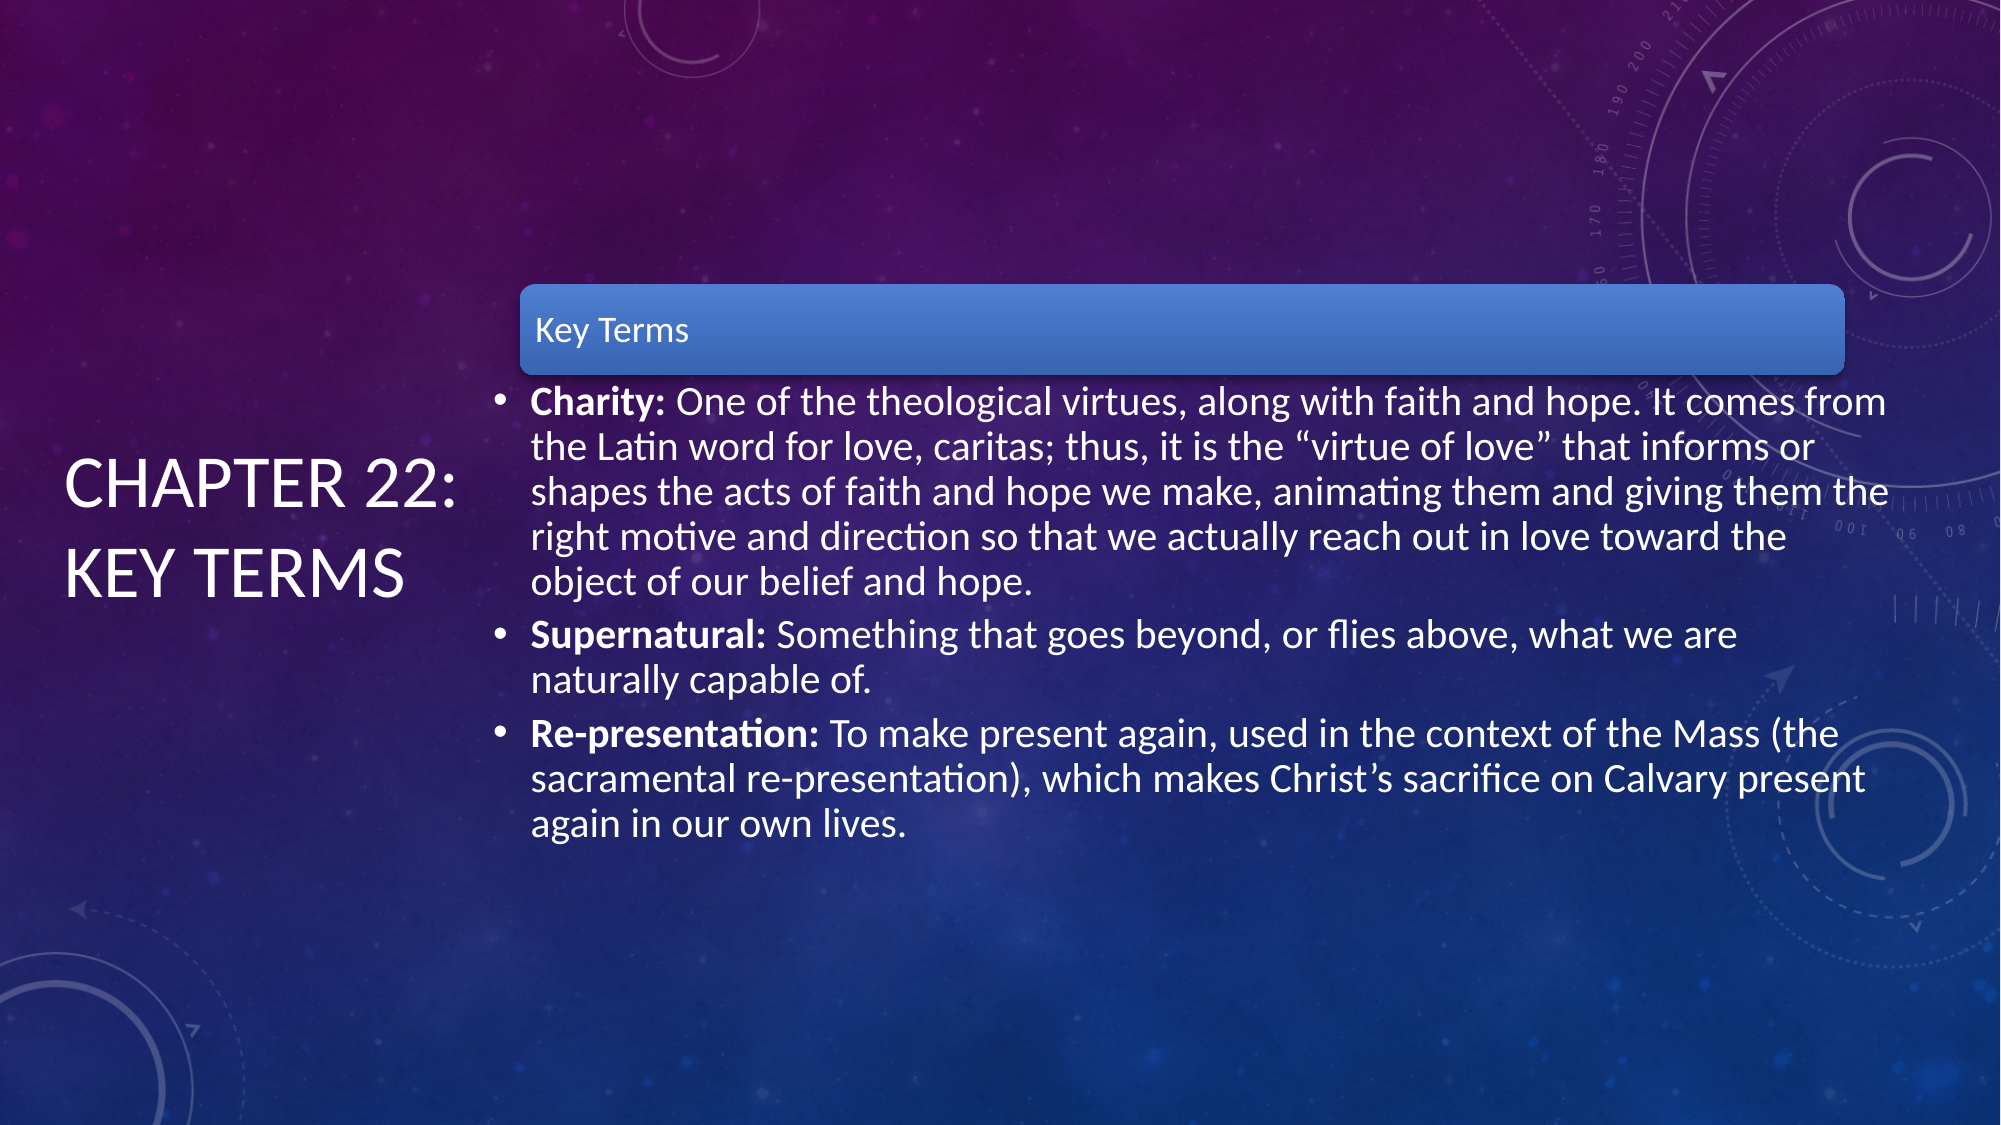

# Chapter 22: Key Terms

Key Terms
Charity: One of the theological virtues, along with faith and hope. It comes from the Latin word for love, caritas; thus, it is the “virtue of love” that informs or shapes the acts of faith and hope we make, animating them and giving them the right motive and direction so that we actually reach out in love toward the object of our belief and hope.
Supernatural: Something that goes beyond, or flies above, what we are naturally capable of.
Re-presentation: To make present again, used in the context of the Mass (the sacramental re-presentation), which makes Christ’s sacrifice on Calvary present again in our own lives.